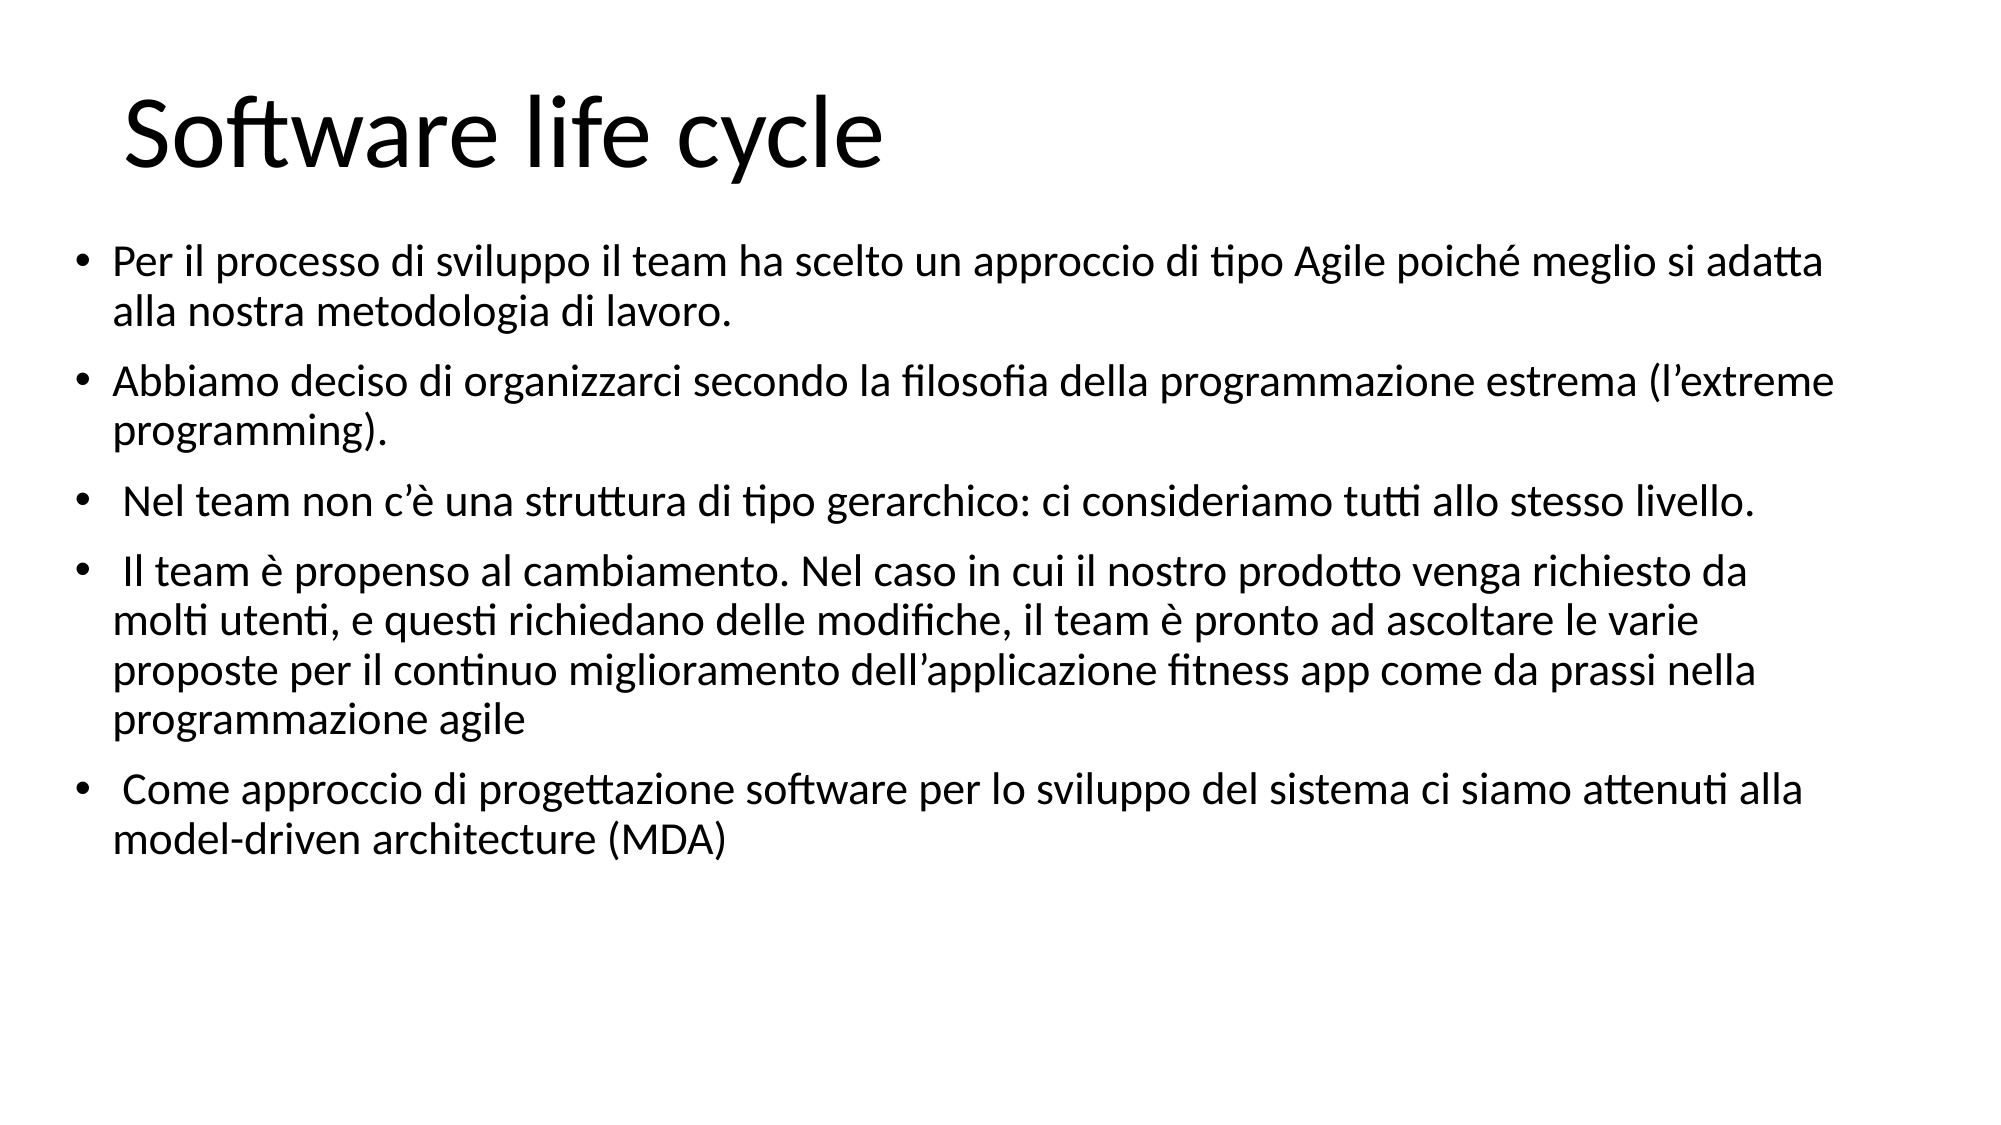

# Software life cycle
Per il processo di sviluppo il team ha scelto un approccio di tipo Agile poiché meglio si adatta alla nostra metodologia di lavoro.
Abbiamo deciso di organizzarci secondo la filosofia della programmazione estrema (l’extreme programming).
 Nel team non c’è una struttura di tipo gerarchico: ci consideriamo tutti allo stesso livello.
 Il team è propenso al cambiamento. Nel caso in cui il nostro prodotto venga richiesto da molti utenti, e questi richiedano delle modifiche, il team è pronto ad ascoltare le varie proposte per il continuo miglioramento dell’applicazione fitness app come da prassi nella programmazione agile
 Come approccio di progettazione software per lo sviluppo del sistema ci siamo attenuti alla model-driven architecture (MDA)